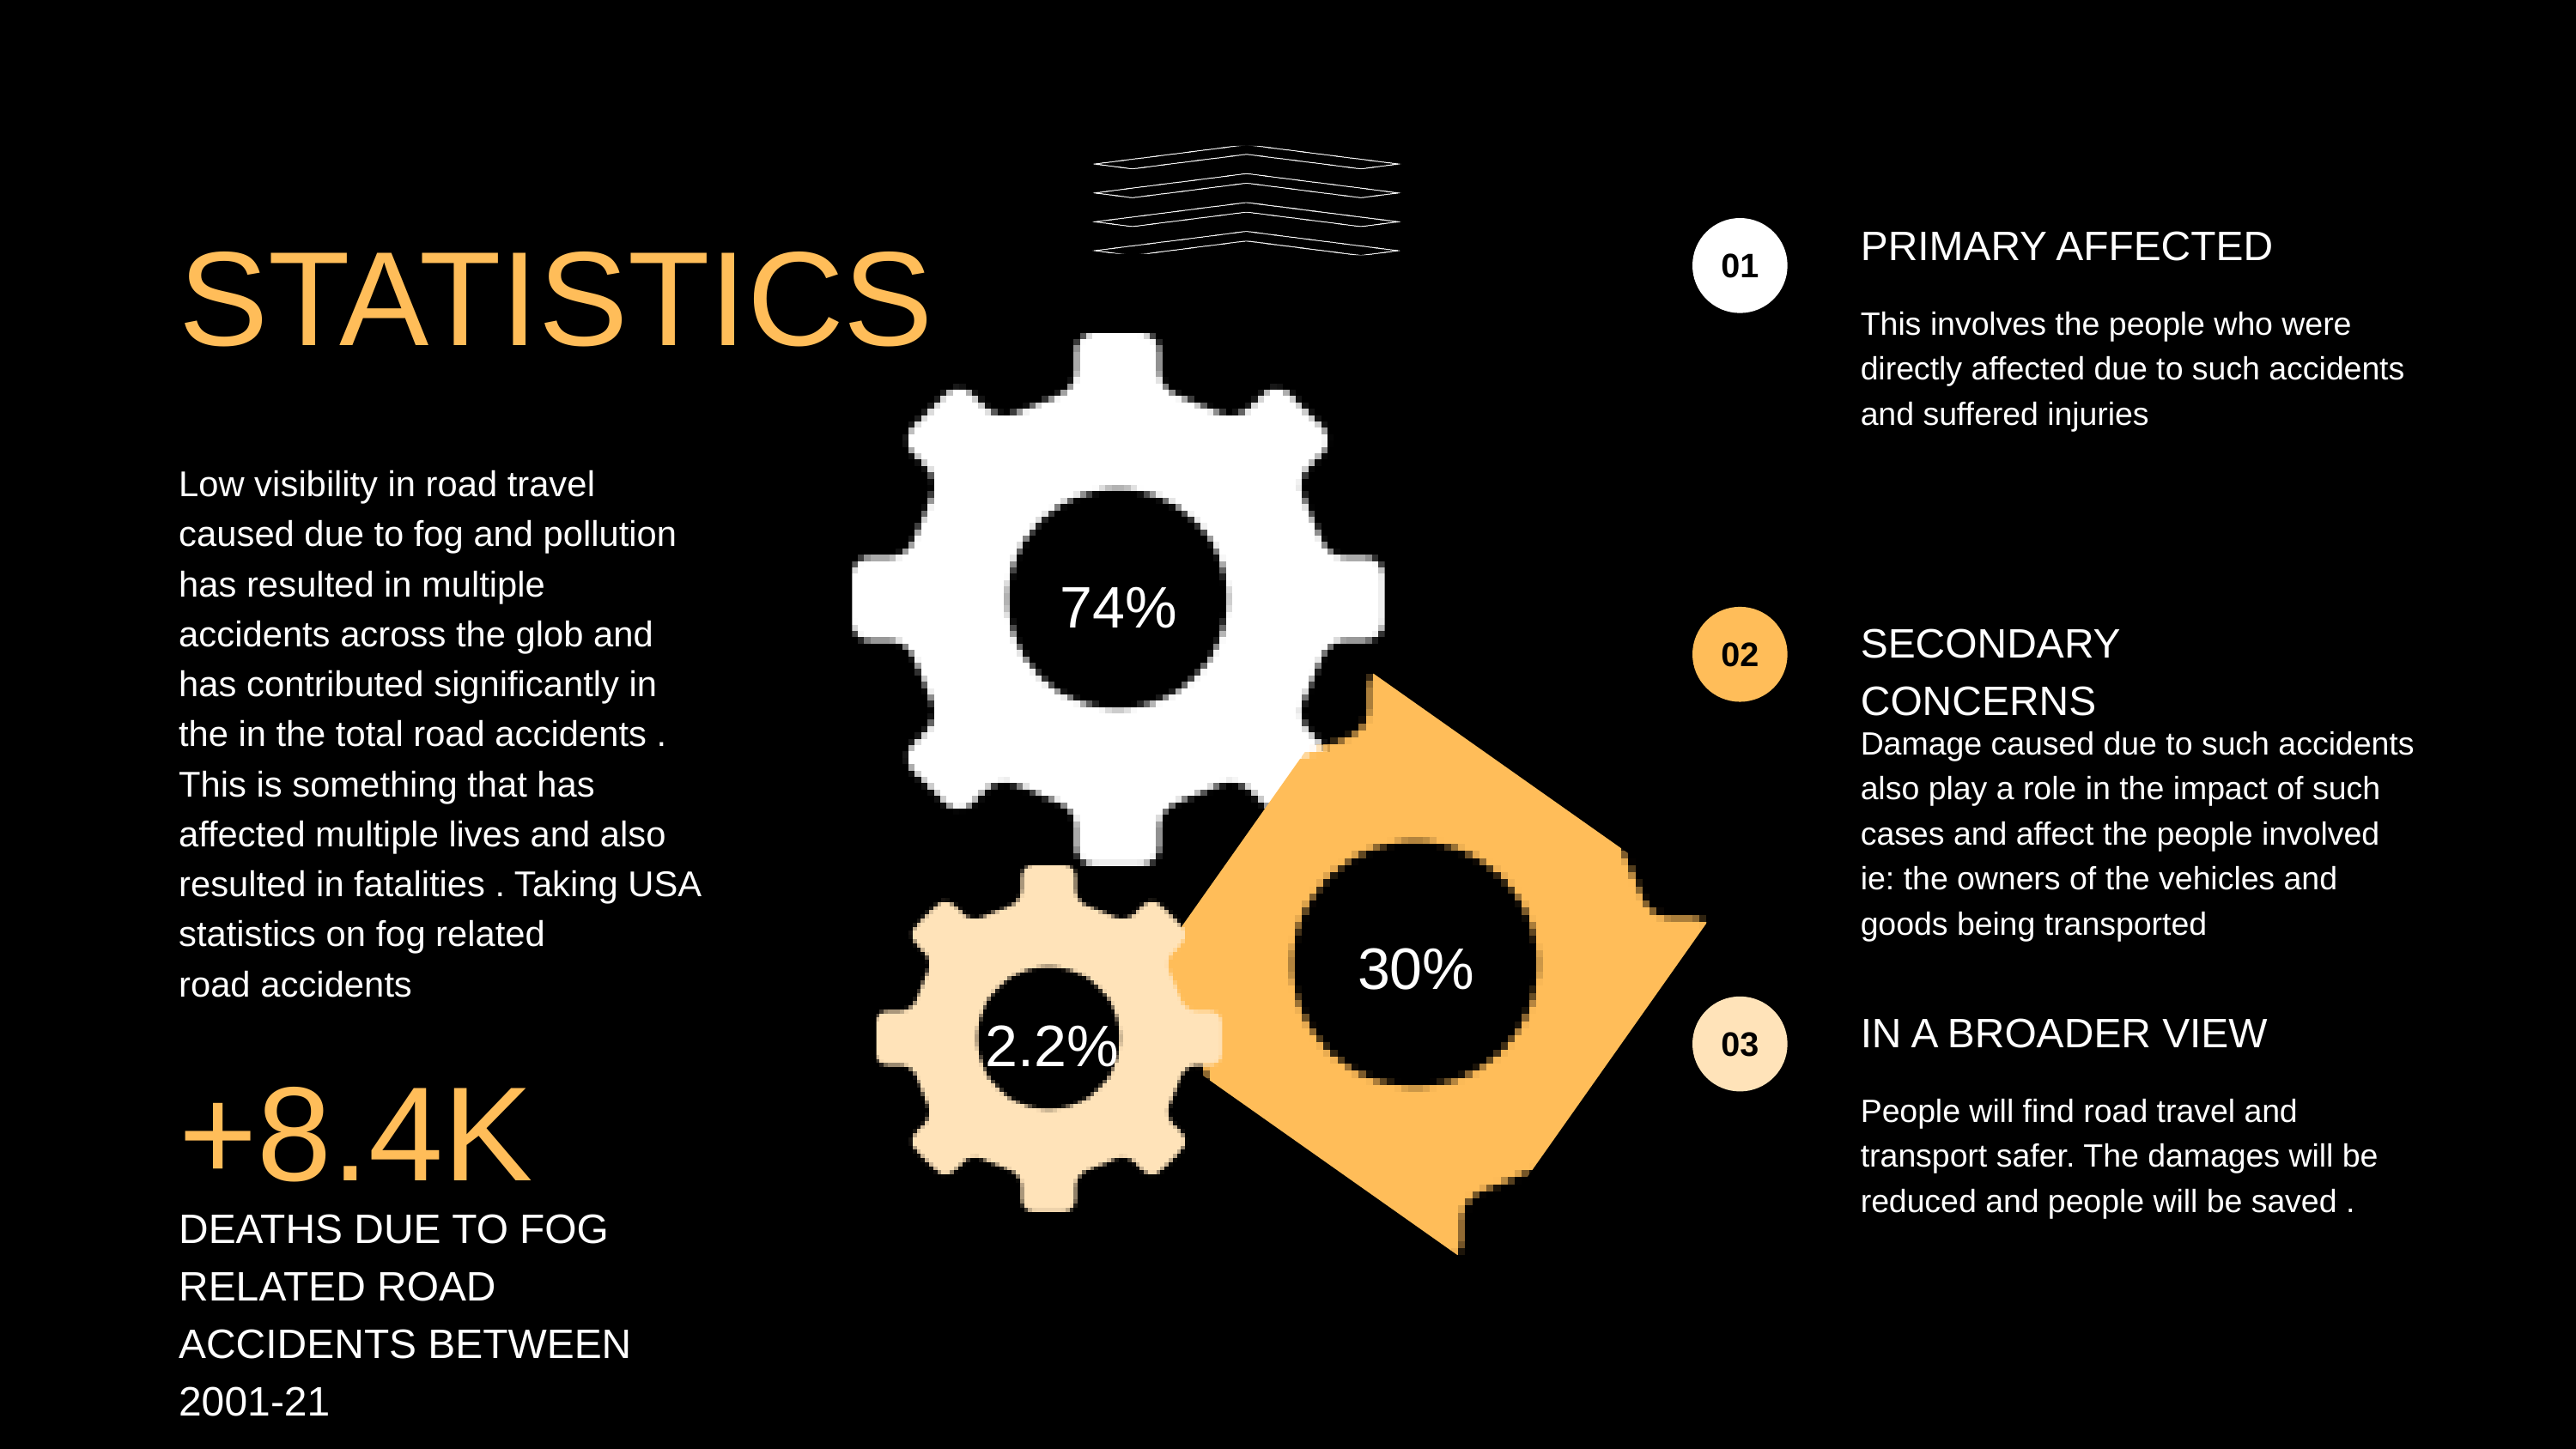

STATISTICS
PRIMARY AFFECTED

01
This involves the people who were directly affected due to such accidents and suffered injuries

Low visibility in road travel caused due to fog and pollution has resulted in multiple accidents across the glob and has contributed significantly in the in the total road accidents . This is something that has affected multiple lives and also resulted in fatalities . Taking USA statistics on fog related
road accidents
74%

02
SECONDARY CONCERNS
Damage caused due to such accidents also play a role in the impact of such cases and affect the people involved ie: the owners of the vehicles and goods being transported

30%

03
2.2%
IN A BROADER VIEW
+8.4K
People will find road travel and transport safer. The damages will be reduced and people will be saved .
DEATHS DUE TO FOG RELATED ROAD ACCIDENTS BETWEEN 2001-21